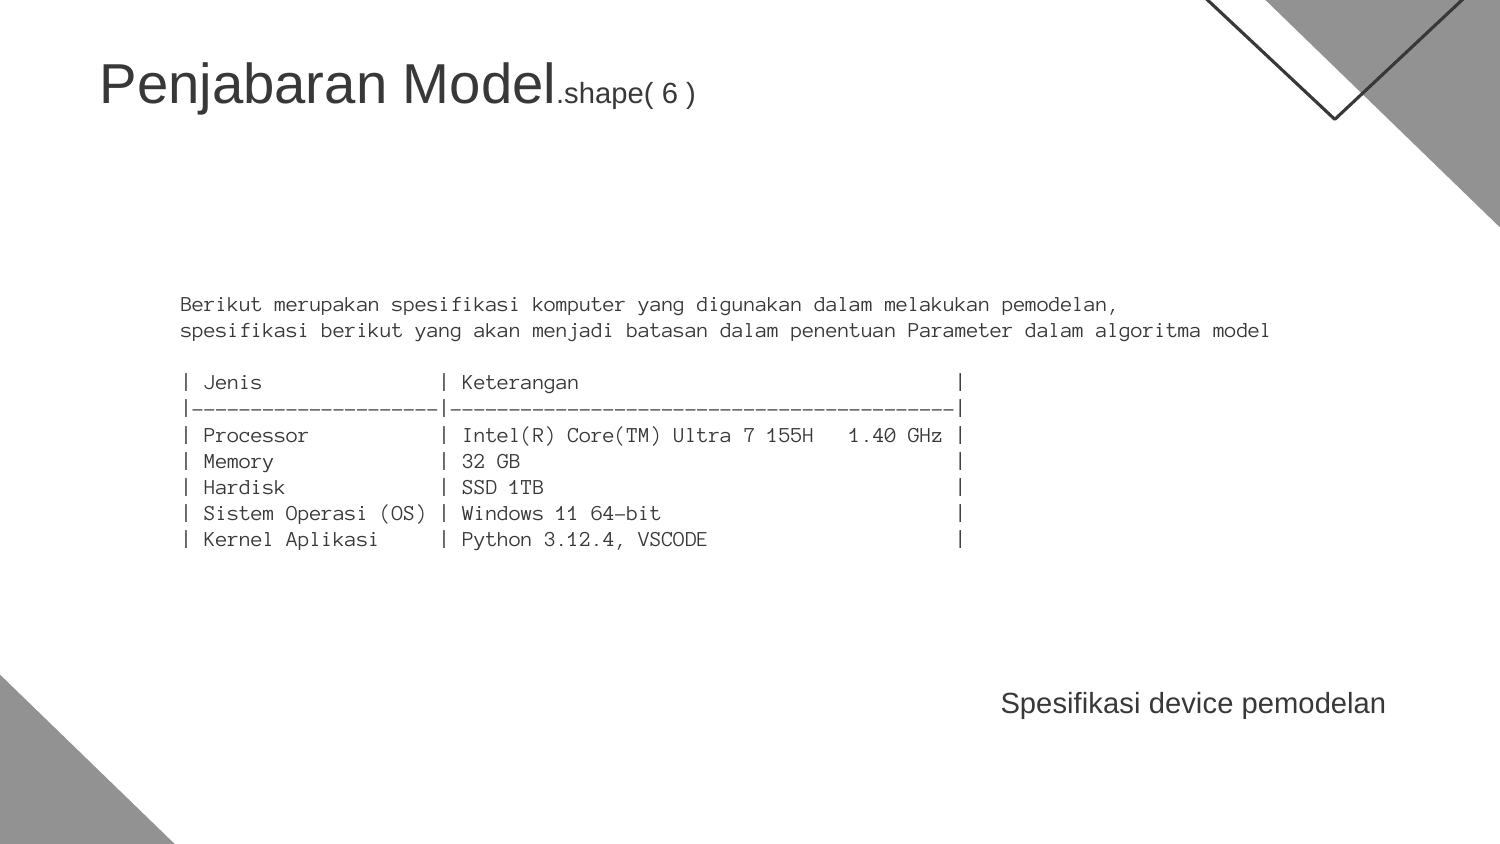

# Penjabaran Model.shape( 6 )
Berikut merupakan spesifikasi komputer yang digunakan dalam melakukan pemodelan,
spesifikasi berikut yang akan menjadi batasan dalam penentuan Parameter dalam algoritma model

| Jenis               | Keterangan                                |
|---------------------|-------------------------------------------|
| Processor           | Intel(R) Core(TM) Ultra 7 155H   1.40 GHz |
| Memory              | 32 GB                                     |
| Hardisk             | SSD 1TB                                   |
| Sistem Operasi (OS) | Windows 11 64-bit                         |
| Kernel Aplikasi     | Python 3.12.4, VSCODE                     |
Spesifikasi device pemodelan